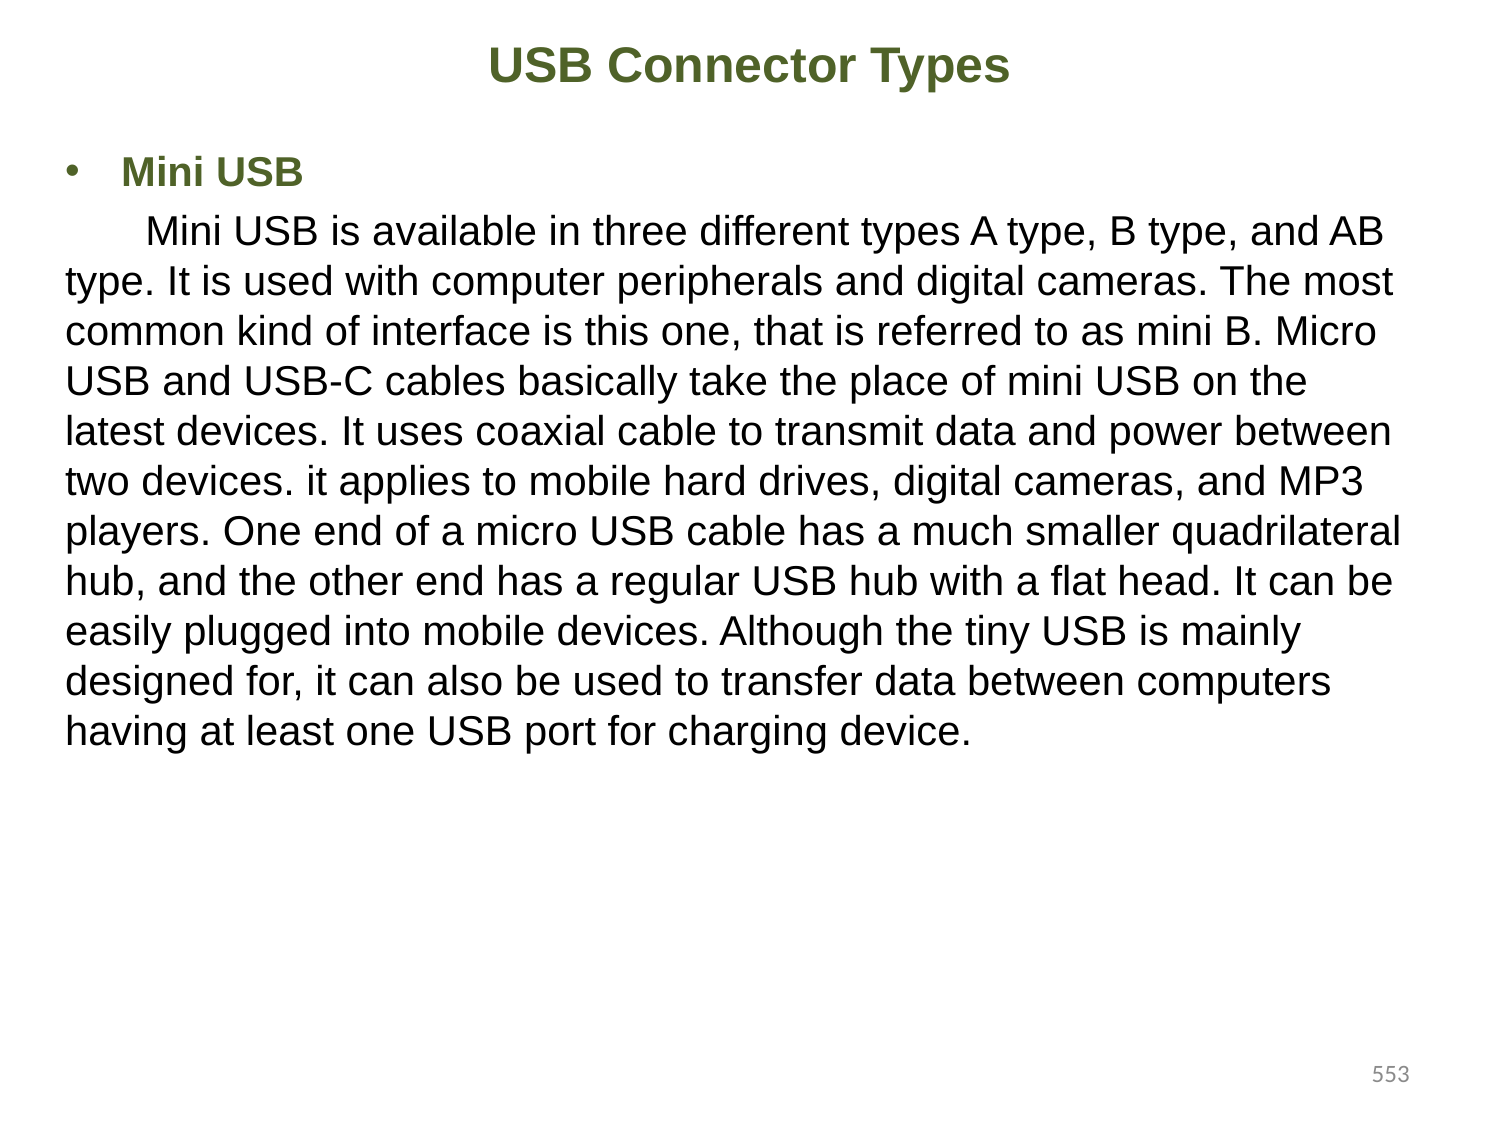

# USB Connector Types
Mini USB
       Mini USB is available in three different types A type, B type, and AB type. It is used with computer peripherals and digital cameras. The most common kind of interface is this one, that is referred to as mini B. Micro USB and USB-C cables basically take the place of mini USB on the latest devices. It uses coaxial cable to transmit data and power between two devices. it applies to mobile hard drives, digital cameras, and MP3 players. One end of a micro USB cable has a much smaller quadrilateral hub, and the other end has a regular USB hub with a flat head. It can be easily plugged into mobile devices. Although the tiny USB is mainly designed for, it can also be used to transfer data between computers having at least one USB port for charging device.

553